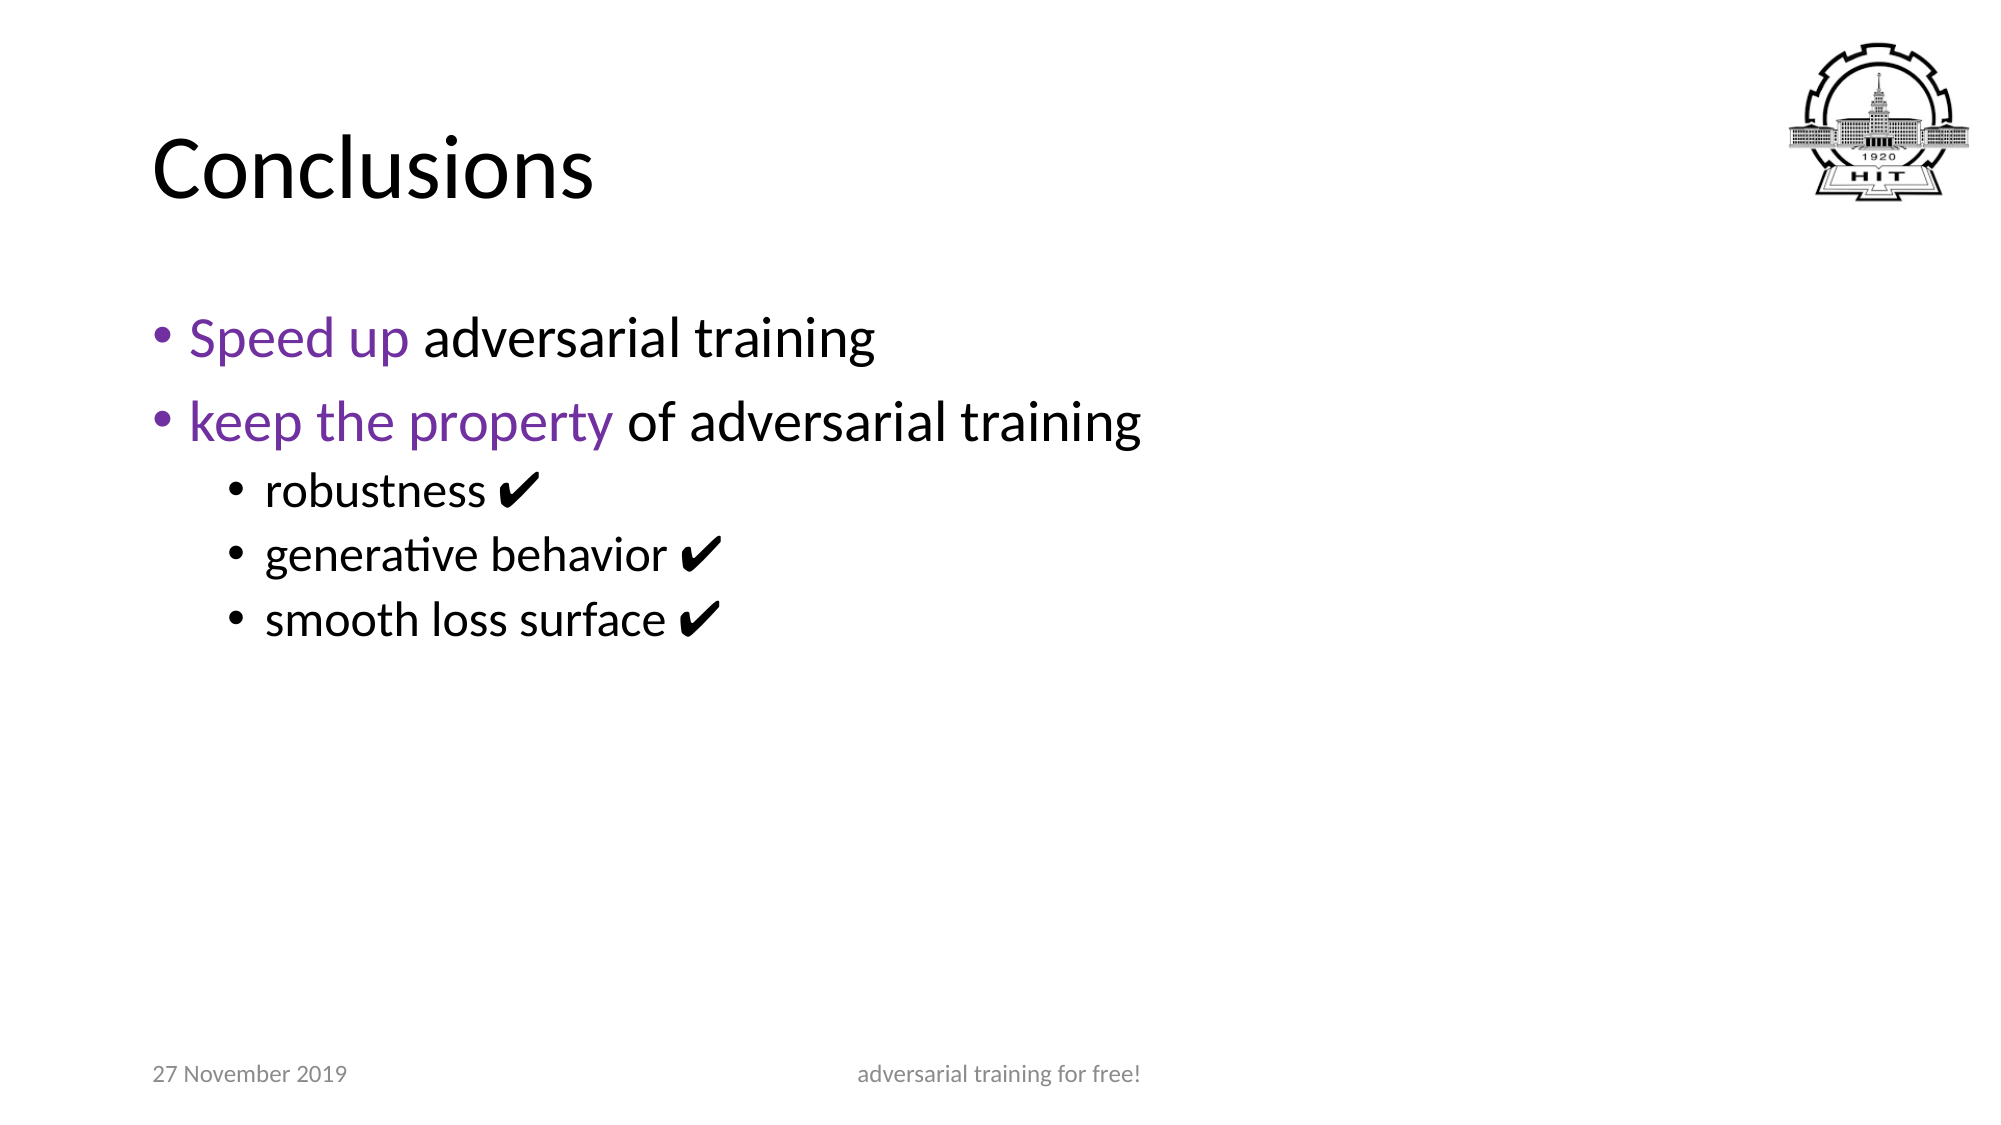

# Conclusions
Speed up adversarial training
keep the property of adversarial training
robustness ✔️
generative behavior ✔️
smooth loss surface ✔️
27 November 2019
adversarial training for free!